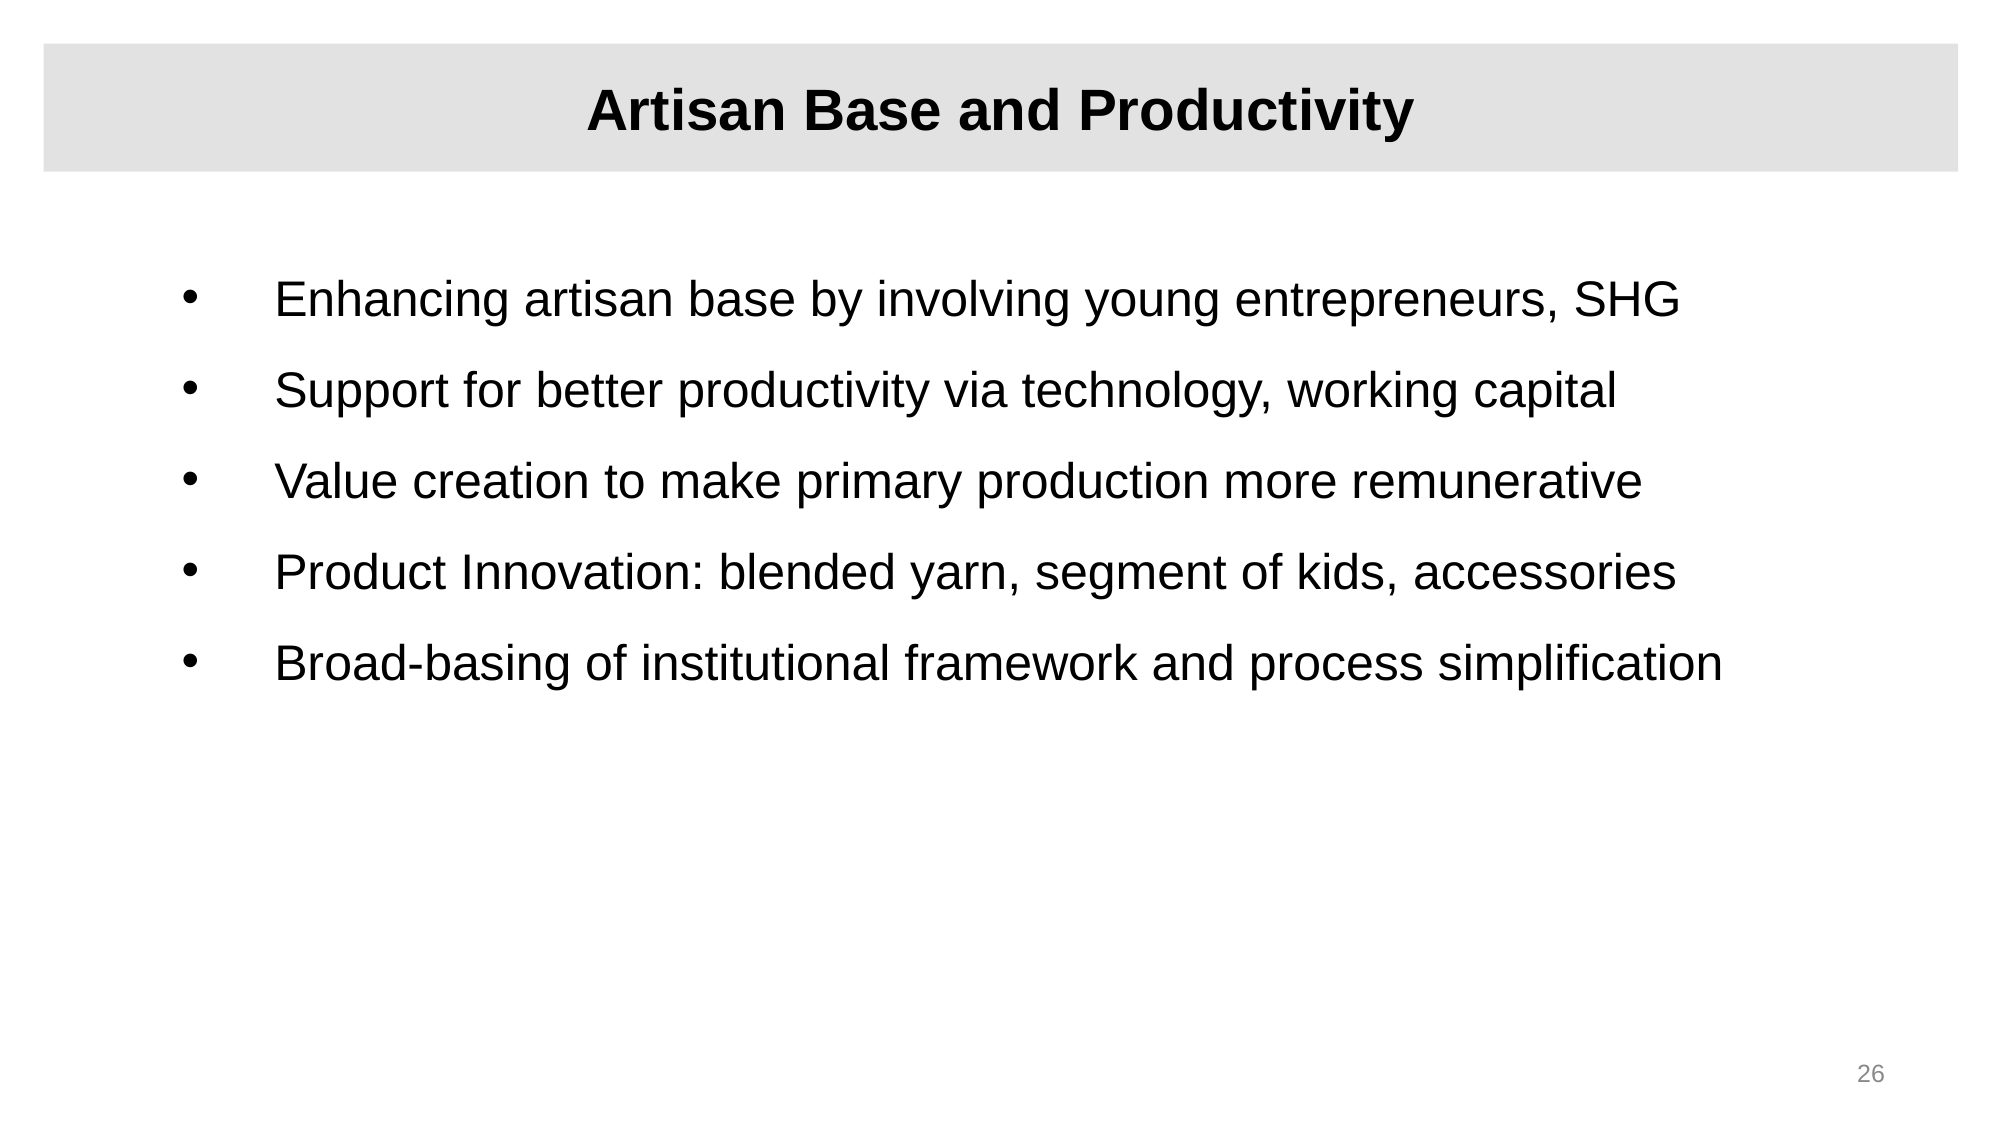

# Artisan Base and Productivity
Enhancing artisan base by involving young entrepreneurs, SHG
Support for better productivity via technology, working capital
Value creation to make primary production more remunerative
Product Innovation: blended yarn, segment of kids, accessories
Broad-basing of institutional framework and process simplification
26